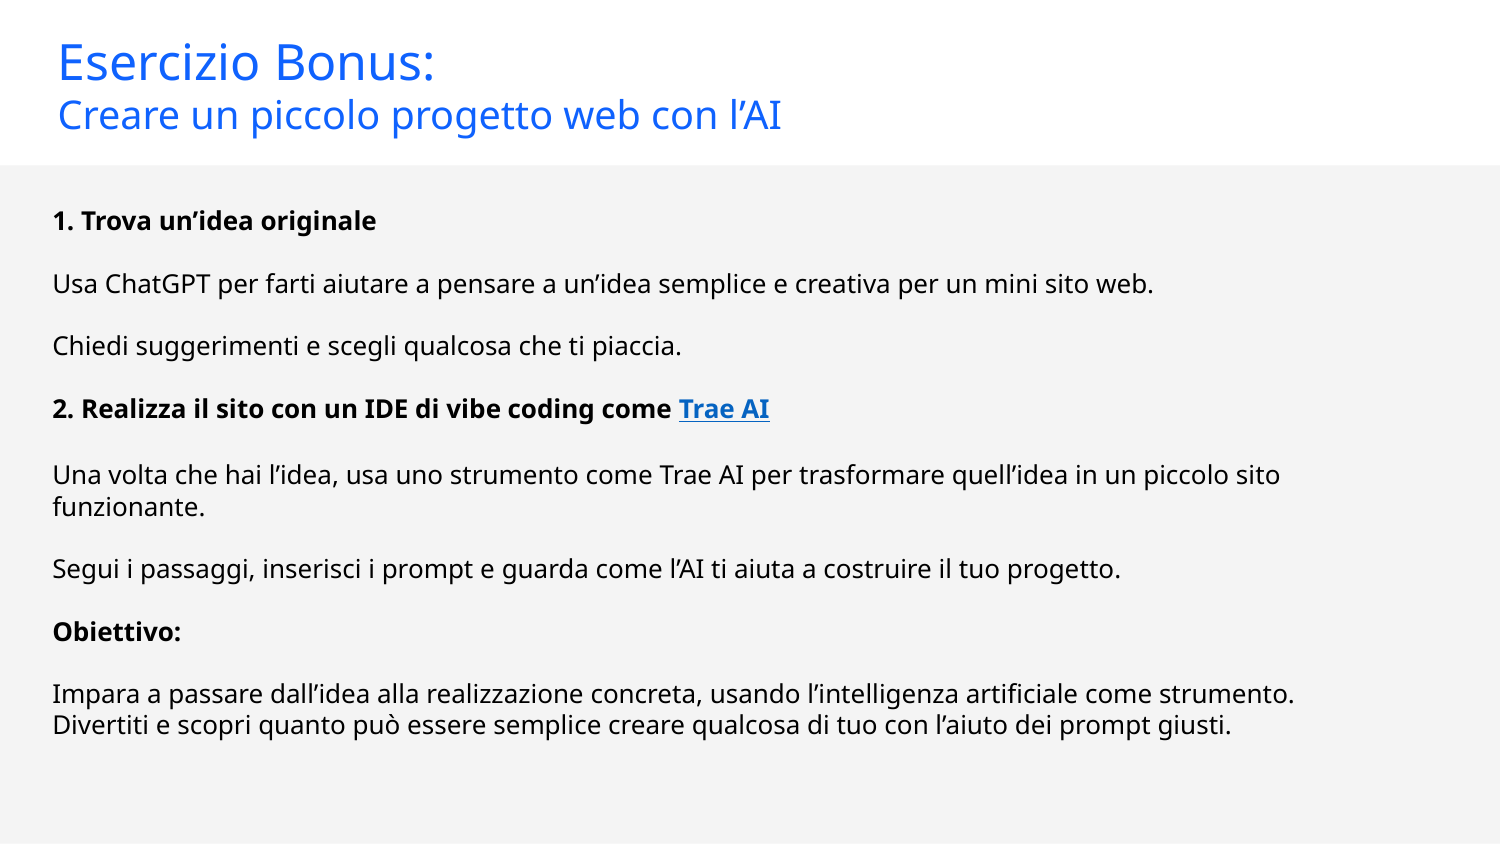

Esercizio Bonus:
Creare un piccolo progetto web con l’AI

1. Trova un’idea originale

Usa ChatGPT per farti aiutare a pensare a un’idea semplice e creativa per un mini sito web.

Chiedi suggerimenti e scegli qualcosa che ti piaccia.

2. Realizza il sito con un IDE di vibe coding come Trae AI

Una volta che hai l’idea, usa uno strumento come Trae AI per trasformare quell’idea in un piccolo sito funzionante.

Segui i passaggi, inserisci i prompt e guarda come l’AI ti aiuta a costruire il tuo progetto.

Obiettivo:

Impara a passare dall’idea alla realizzazione concreta, usando l’intelligenza artificiale come strumento.
Divertiti e scopri quanto può essere semplice creare qualcosa di tuo con l’aiuto dei prompt giusti.